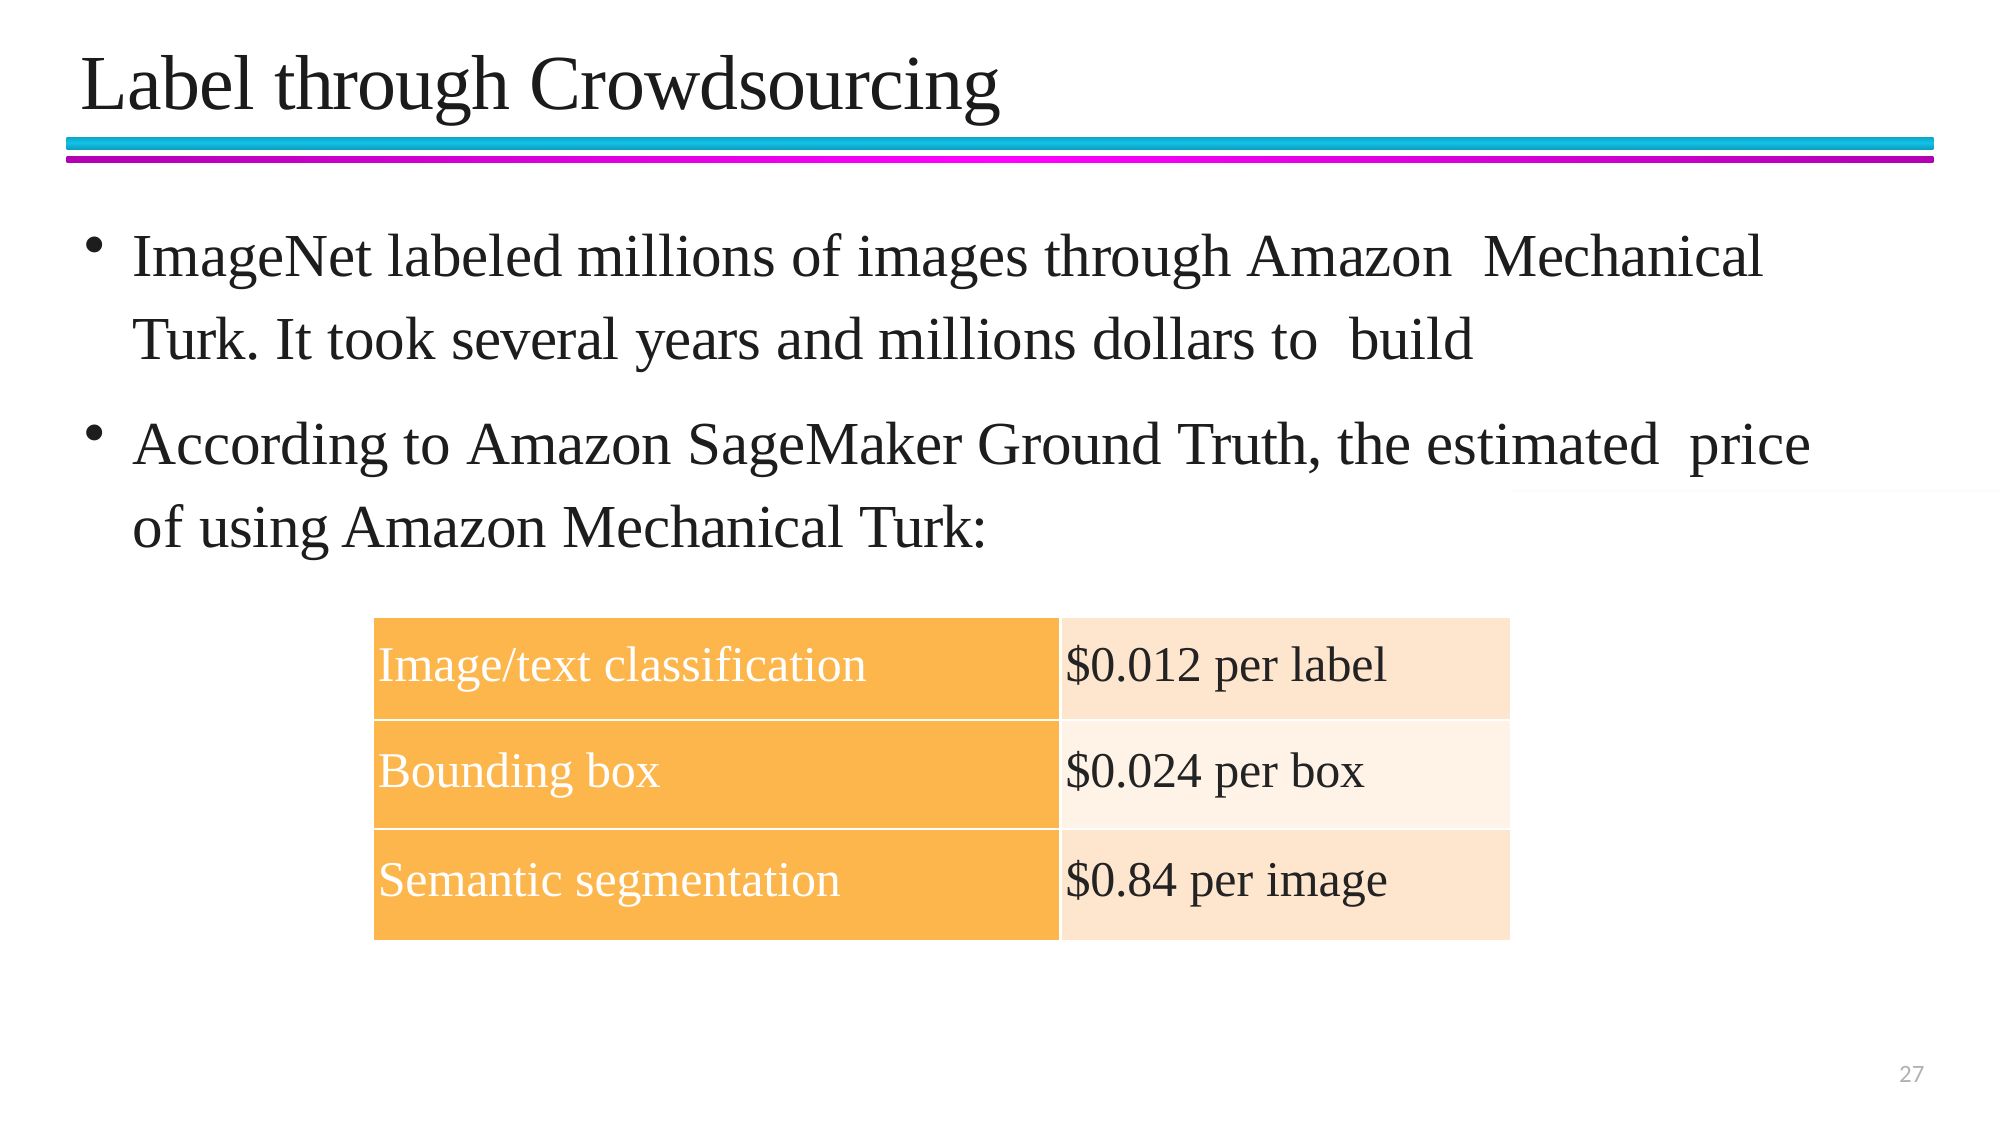

# Label through Crowdsourcing
ImageNet labeled millions of images through Amazon  Mechanical Turk. It took several years and millions dollars to  build
According to Amazon SageMaker Ground Truth, the estimated  price of using Amazon Mechanical Turk:

| Image/text classification | $0.012 per label |
| --- | --- |
| Bounding box | $0.024 per box |
| Semantic segmentation | $0.84 per image |
27